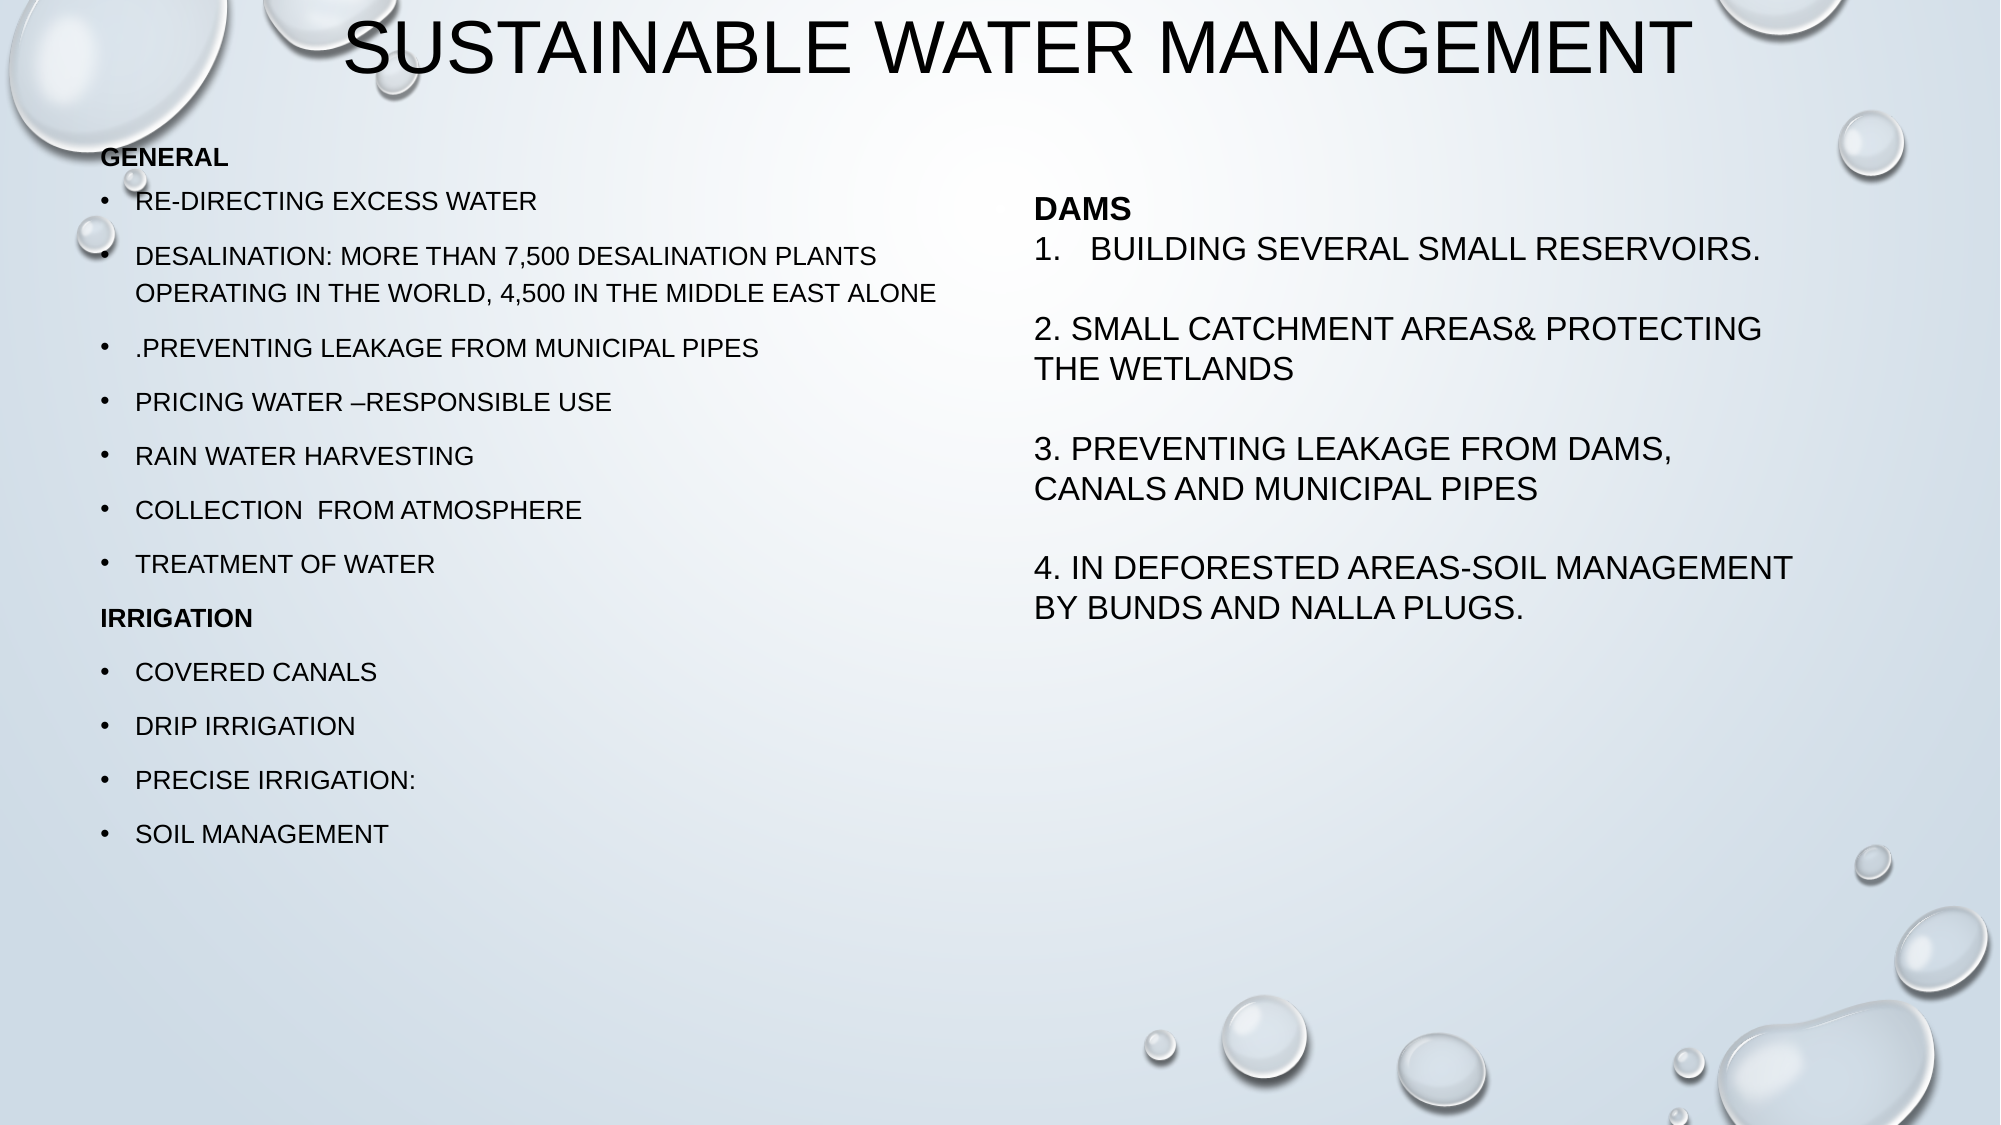

# Sustainable Water Management
general
Re-directing excess water
Desalination: more than 7,500 desalination plants operating in the world, 4,500 in the Middle East alone
.Preventing leakage from municipal pipes
Pricing water –responsible use
Rain water harvesting
Collection  from atmosphere
Treatment of water
Irrigation
Covered canals
Drip Irrigation
Precise irrigation:
Soil management

Dams
Building several small reservoirs.

2. Small catchment areas& protecting the wetlands

3. Preventing leakage from dams, canals and municipal pipes

4. In deforested areas-soil management by bunds and nalla plugs.